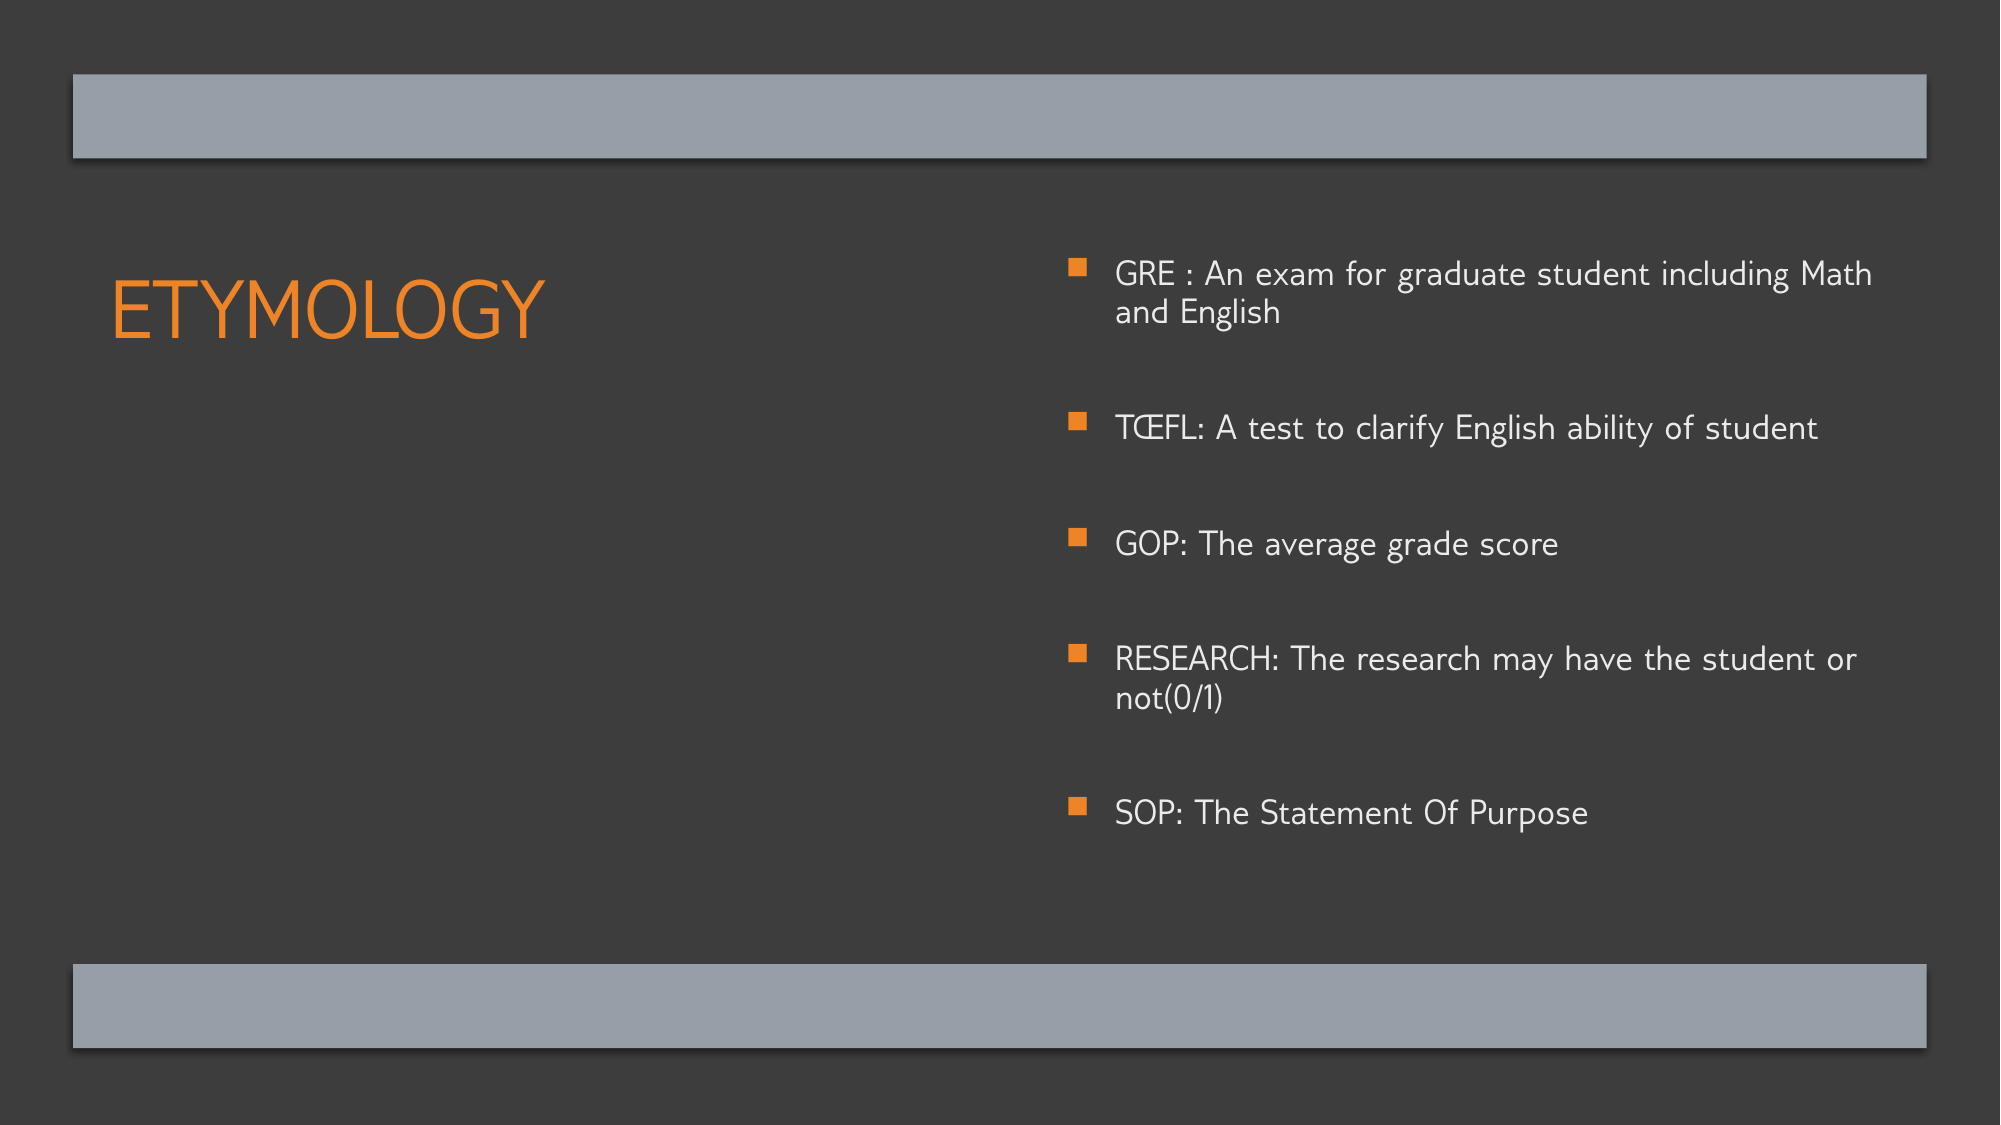

# Etymology
GRE : An exam for graduate student including Math and English

TOEFL: A test to clarify English ability of student

GOP: The average grade score

RESEARCH: The research may have the student or not(0/1)

SOP: The Statement Of Purpose